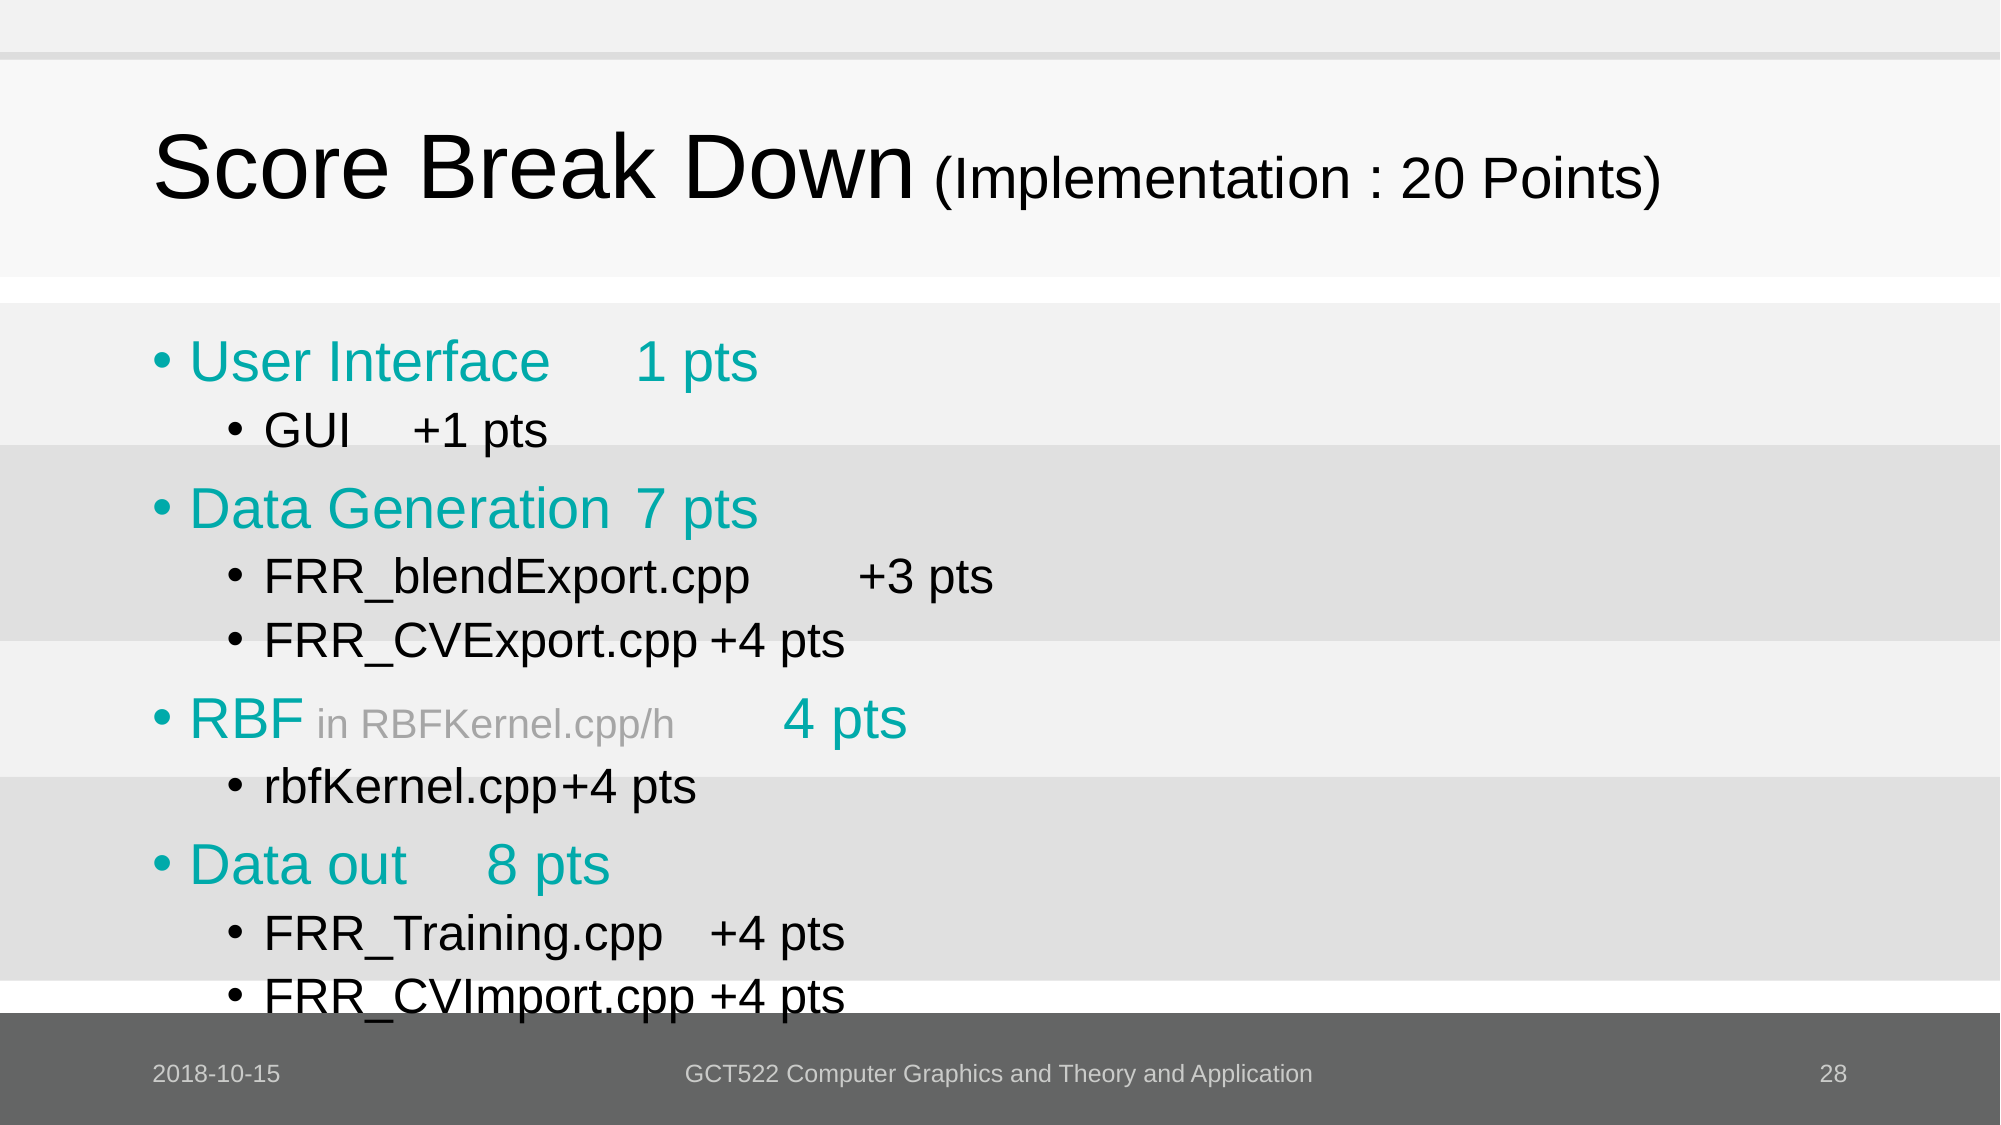

# Score Break Down (Implementation : 20 Points)

User Interface						1 pts
GUI							+1 pts
Data Generation					7 pts
FRR_blendExport.cpp					+3 pts
FRR_CVExport.cpp					+4 pts
RBF in RBFKernel.cpp/h 					4 pts
rbfKernel.cpp						+4 pts
Data out							8 pts
FRR_Training.cpp					+4 pts
FRR_CVImport.cpp					+4 pts
2018-10-15
GCT522 Computer Graphics and Theory and Application
28